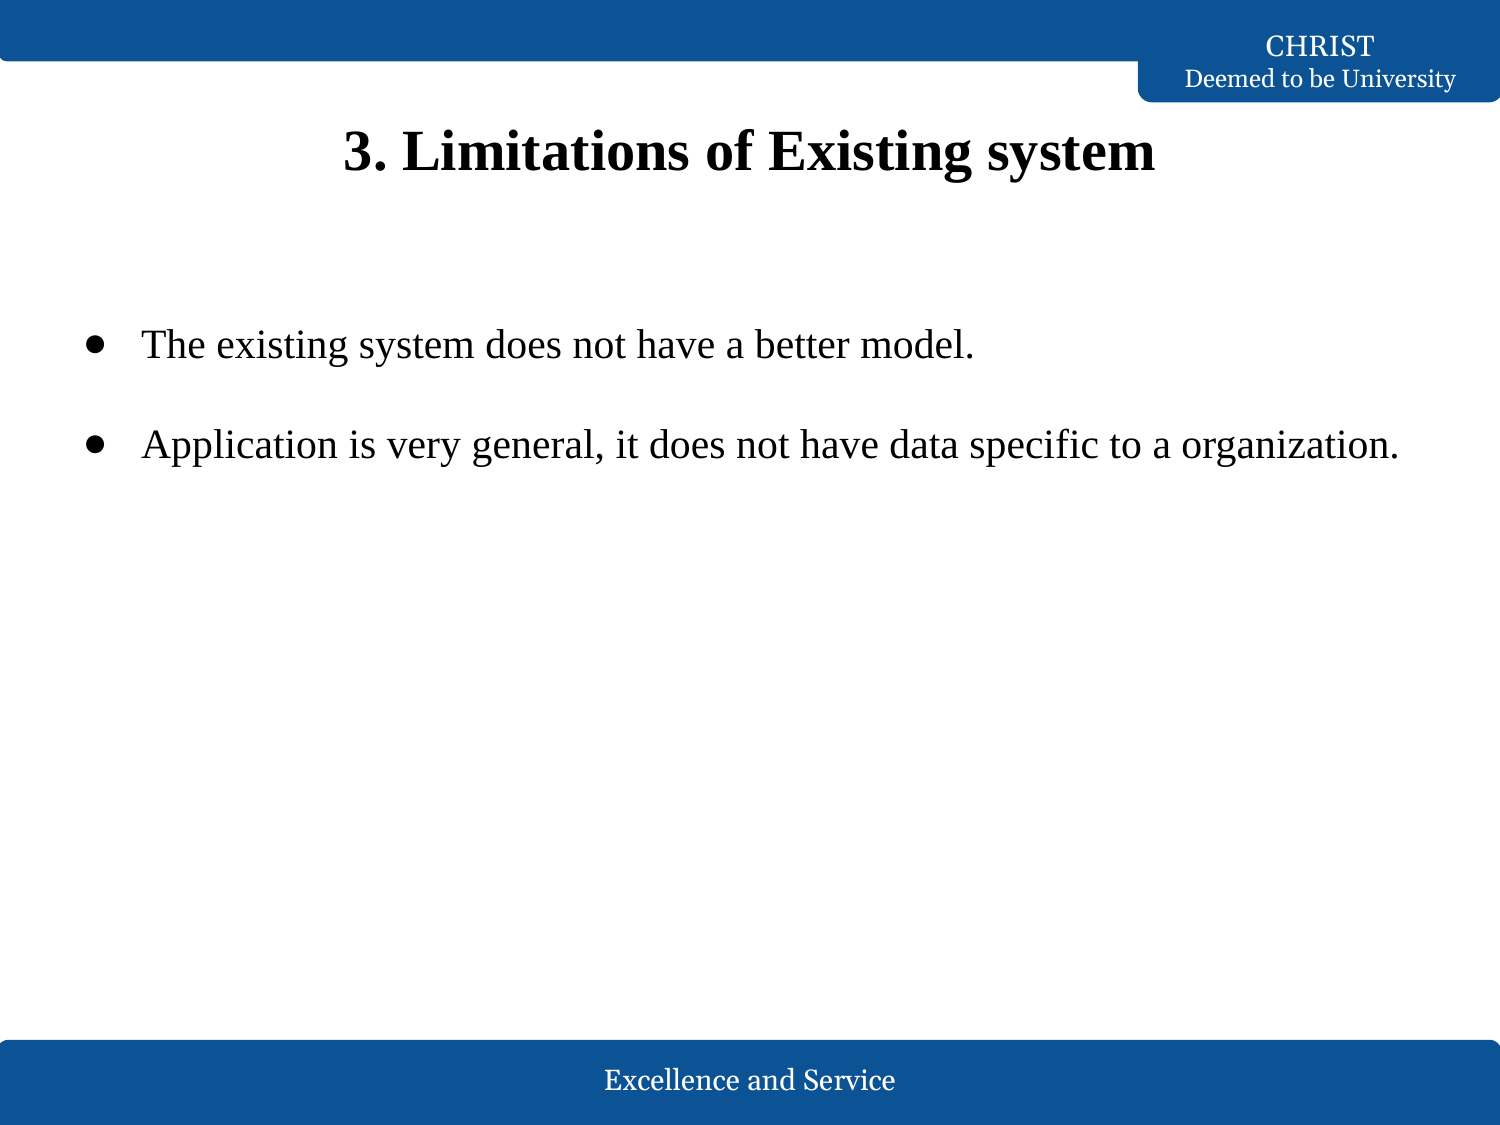

# 3. Limitations of Existing system

The existing system does not have a better model.

Application is very general, it does not have data specific to a organization.

5